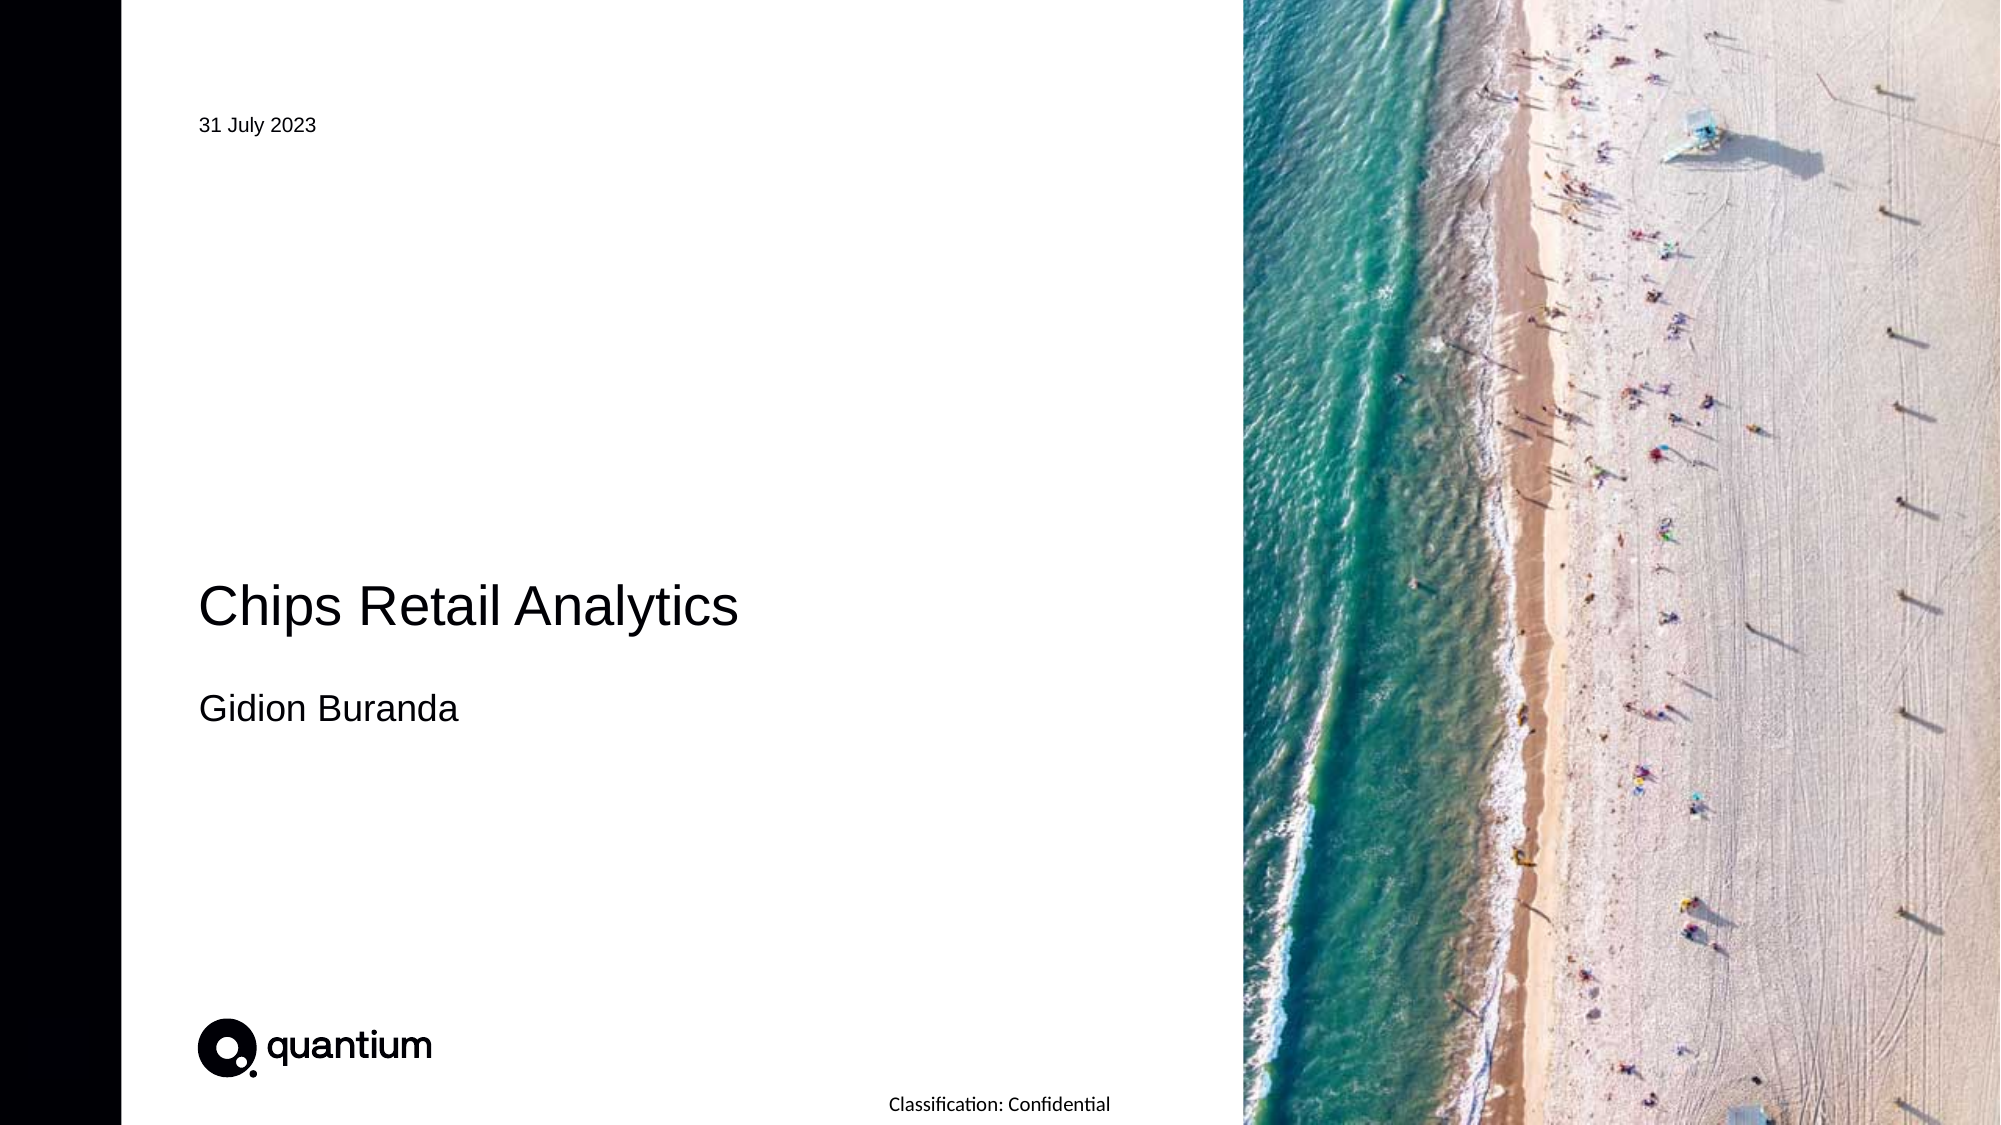

31 July 2023
# Chips Retail Analytics
Gidion Buranda

Brand note: If client logo is not required, use alternate title page layout right click slide thumbnail > Layout > Title